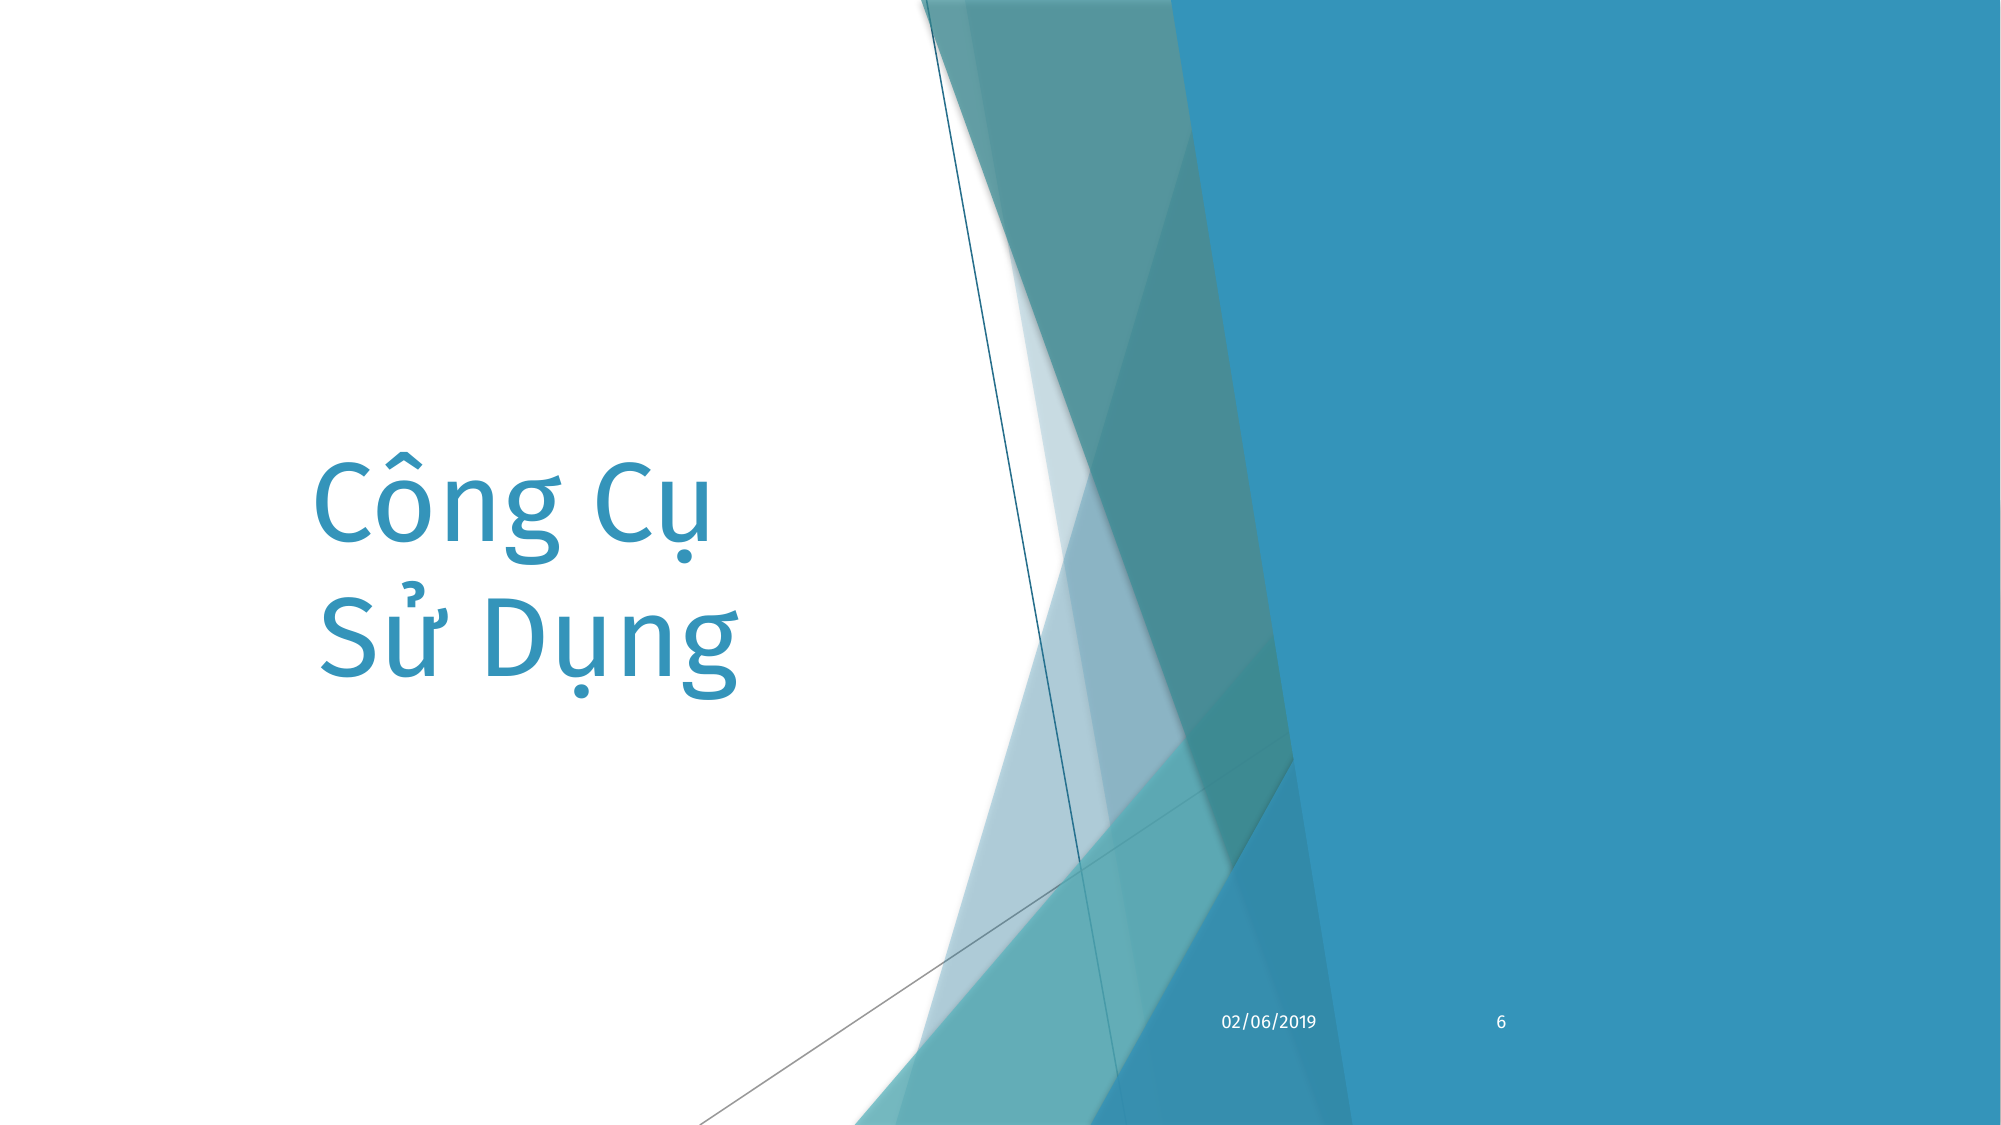

# Công Cụ Sử Dụng
02/06/2019
6